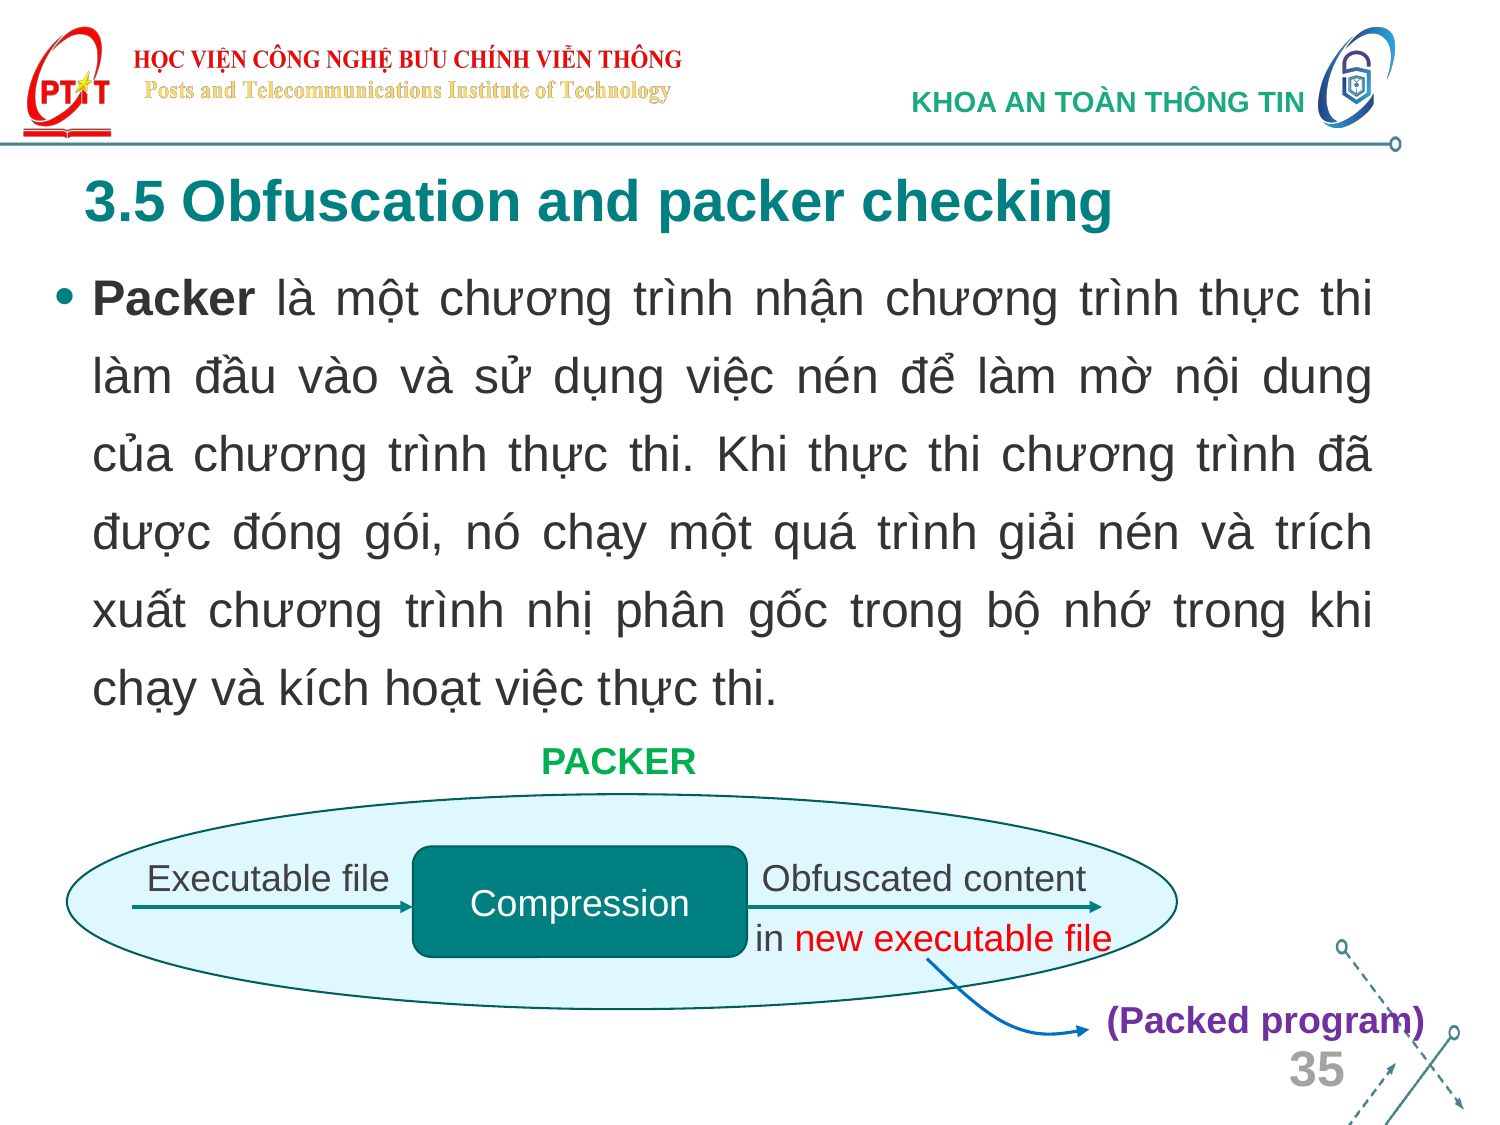

# 3.5 Obfuscation and packer checking
Packer là một chương trình nhận chương trình thực thi làm đầu vào và sử dụng việc nén để làm mờ nội dung của chương trình thực thi. Khi thực thi chương trình đã được đóng gói, nó chạy một quá trình giải nén và trích xuất chương trình nhị phân gốc trong bộ nhớ trong khi chạy và kích hoạt việc thực thi.

PACKER

Executable file
Compression
Obfuscated content
in new executable file

(Packed program)